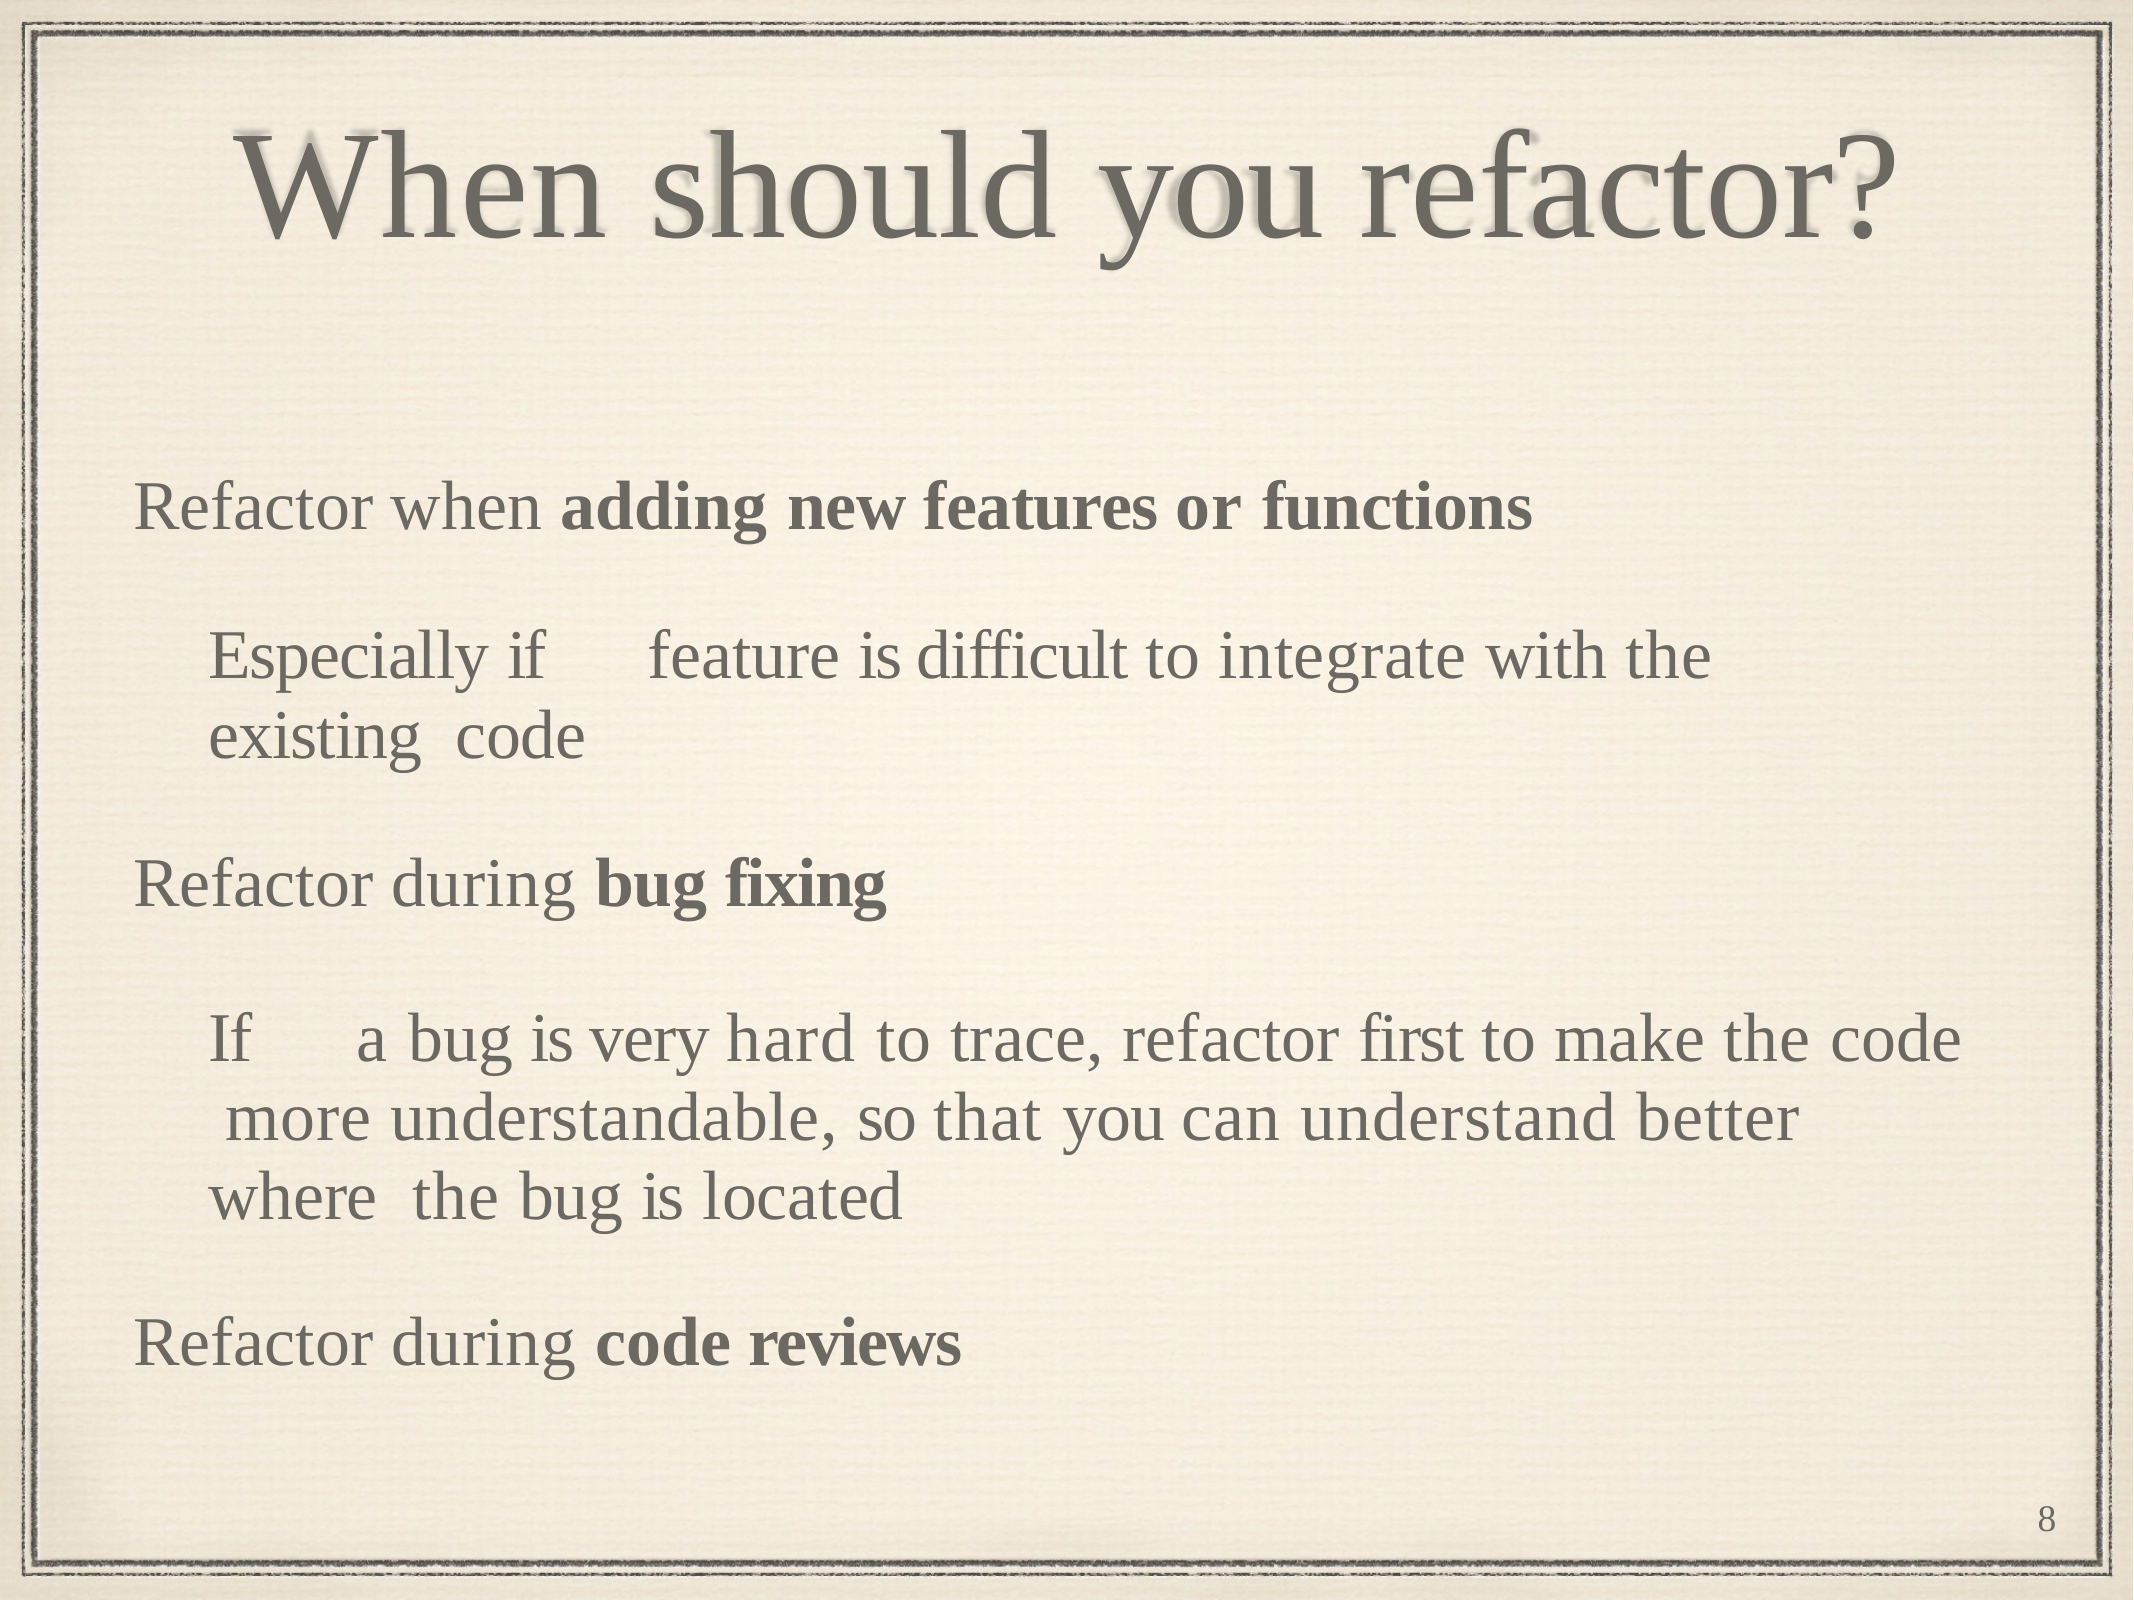

# When should	you	refactor?

Refactor when adding new features or functions
Especially if	feature is difficult to integrate with the existing  code
Refactor during bug fixing

If	a bug is very hard to trace, refactor first to make the code  more understandable, so that you can understand better where  the bug is located
Refactor during code reviews
8